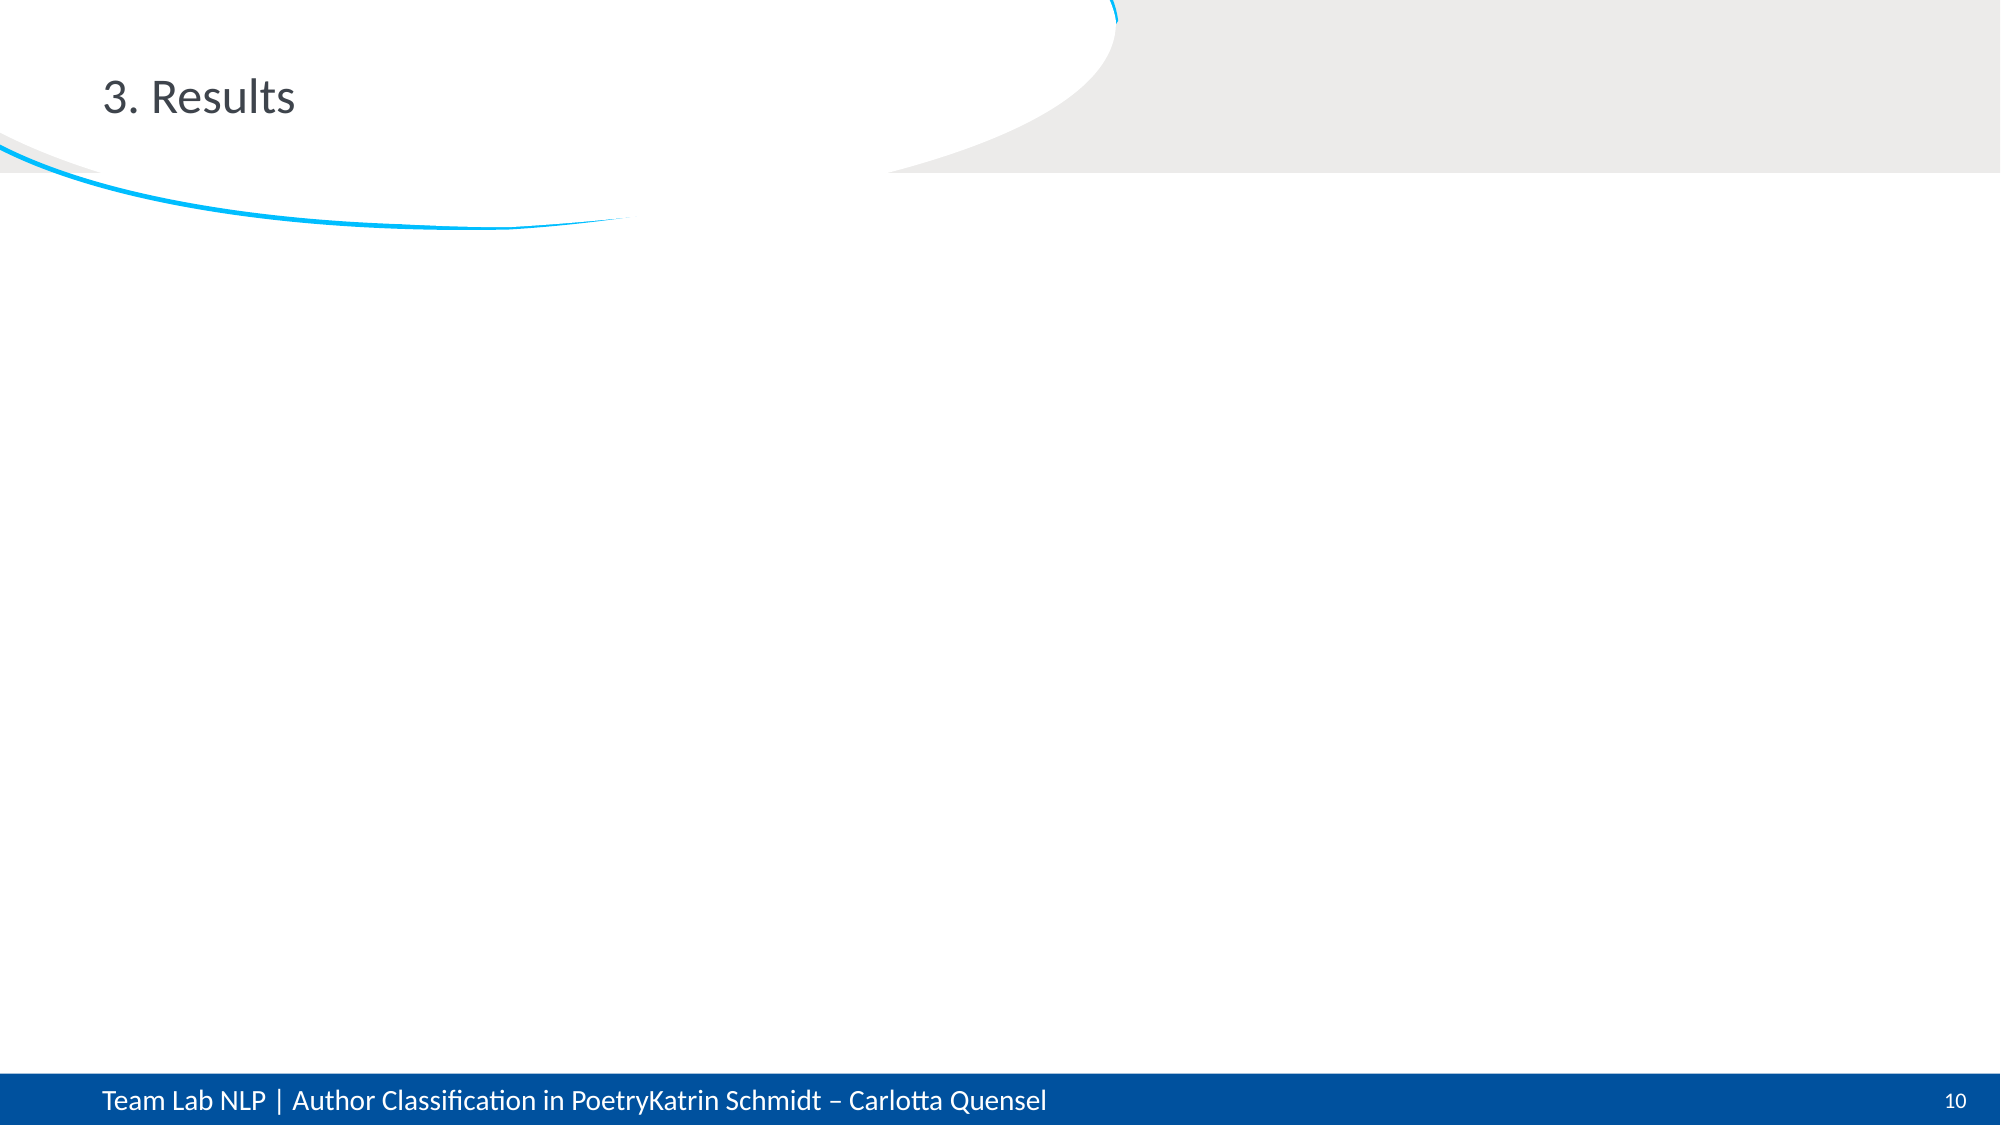

# 3. Results

Team Lab NLP | Author Classification in Poetry		Katrin Schmidt – Carlotta Quensel
10